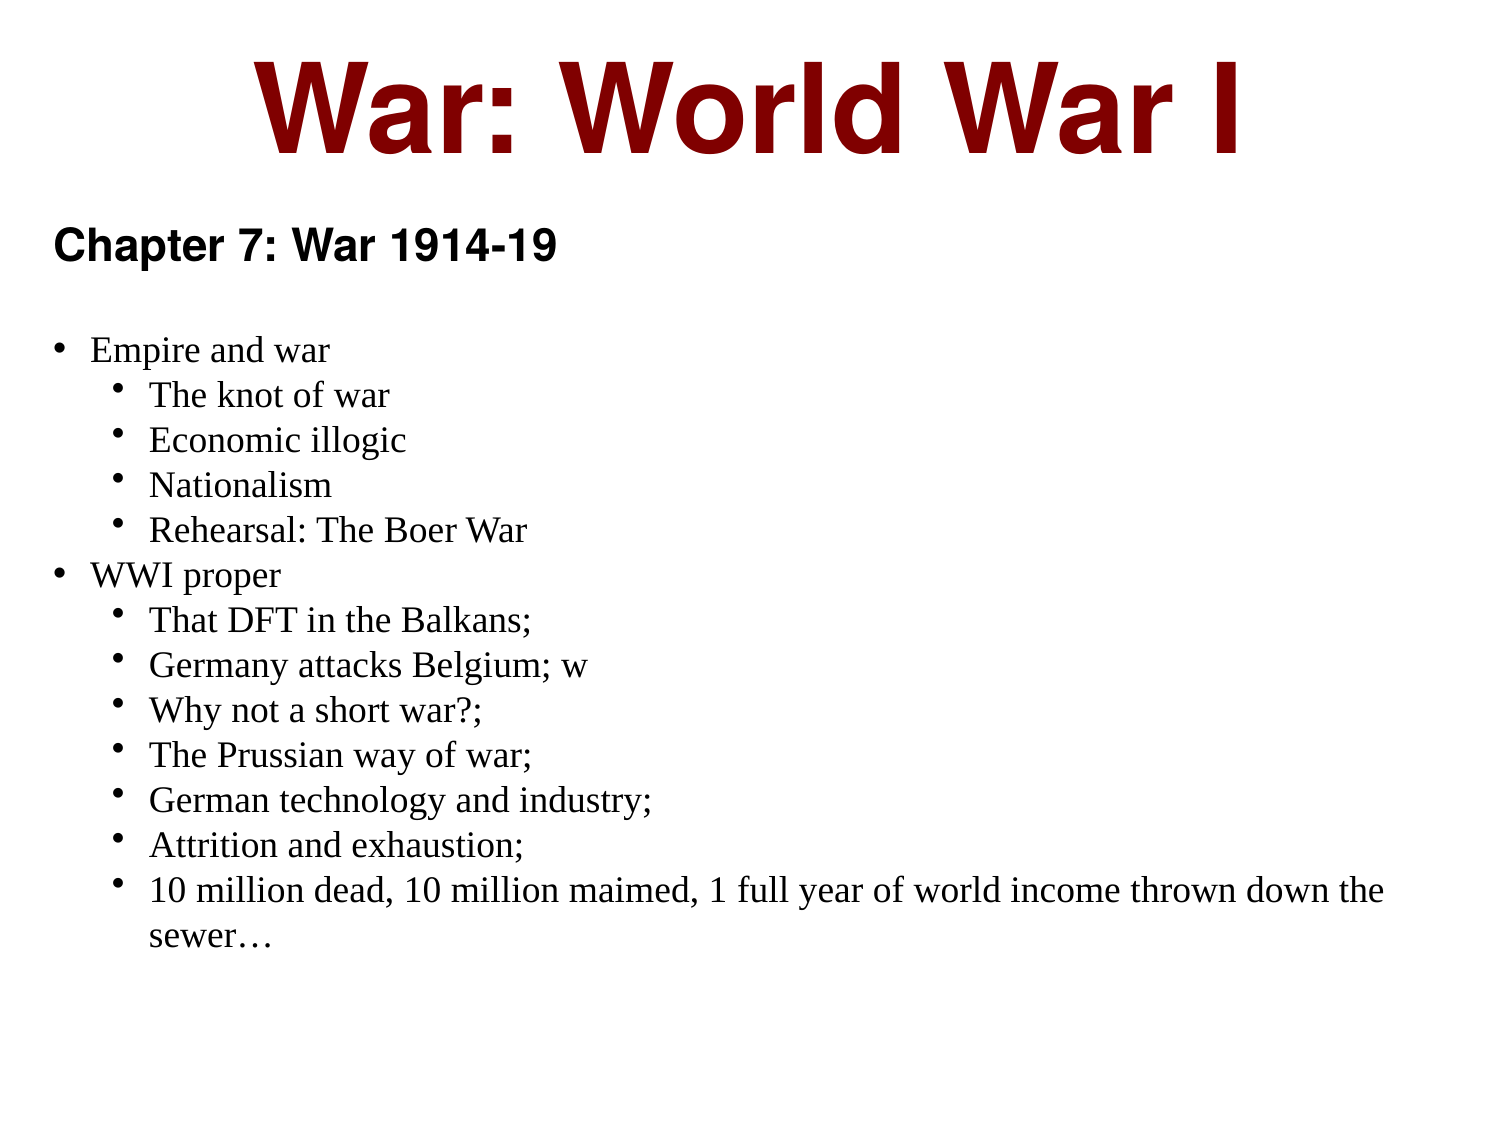

War: World War I
Chapter 7: War 1914-19

Empire and war
The knot of war
Economic illogic
Nationalism
Rehearsal: The Boer War
WWI proper
That DFT in the Balkans;
Germany attacks Belgium; w
Why not a short war?;
The Prussian way of war;
German technology and industry;
Attrition and exhaustion;
10 million dead, 10 million maimed, 1 full year of world income thrown down the sewer…